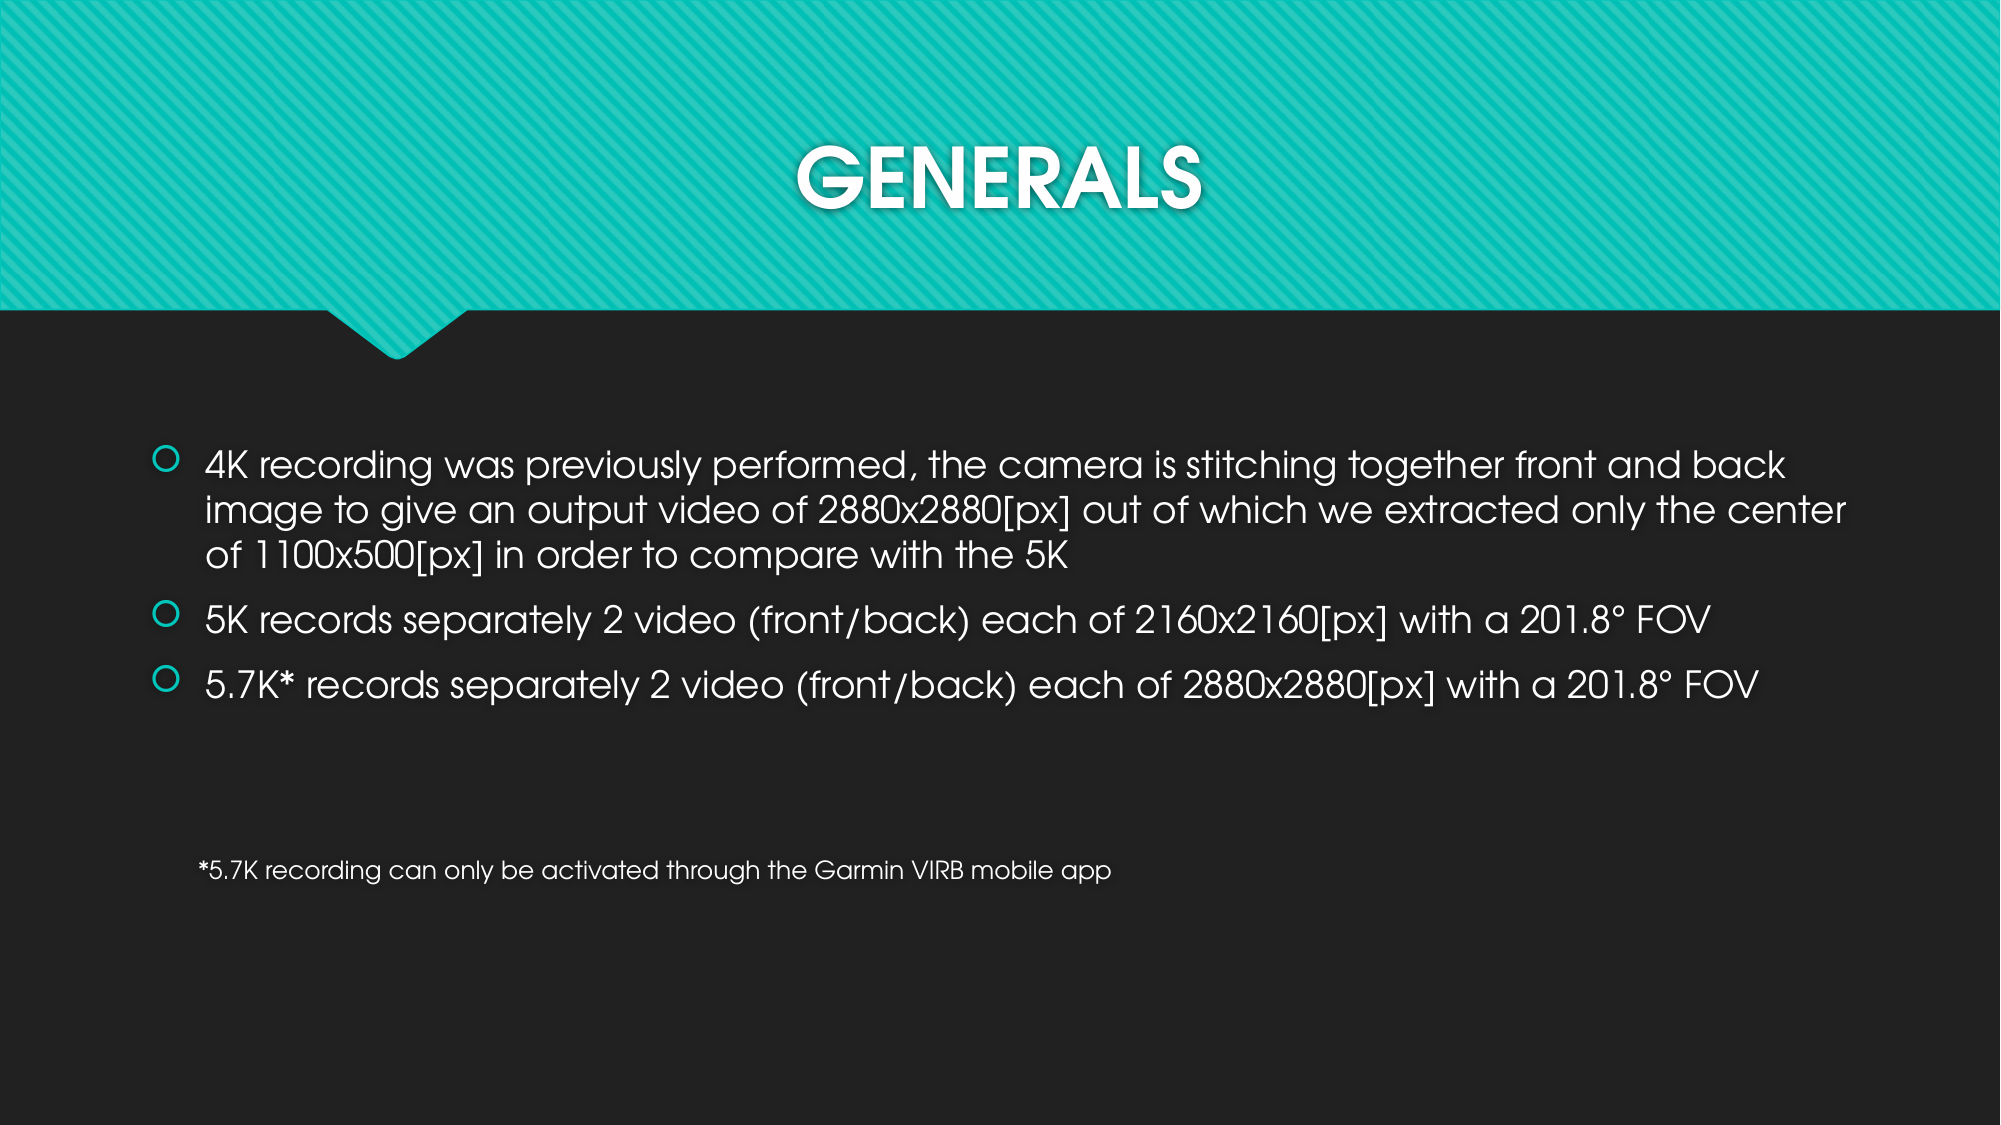

# GENERALS
4K recording was previously performed, the camera is stitching together front and back image to give an output video of 2880x2880[px] out of which we extracted only the center of 1100x500[px] in order to compare with the 5K
5K records separately 2 video (front/back) each of 2160x2160[px] with a 201.8° FOV
5.7K* records separately 2 video (front/back) each of 2880x2880[px] with a 201.8° FOV

       *5.7K recording can only be activated through the Garmin VIRB mobile app